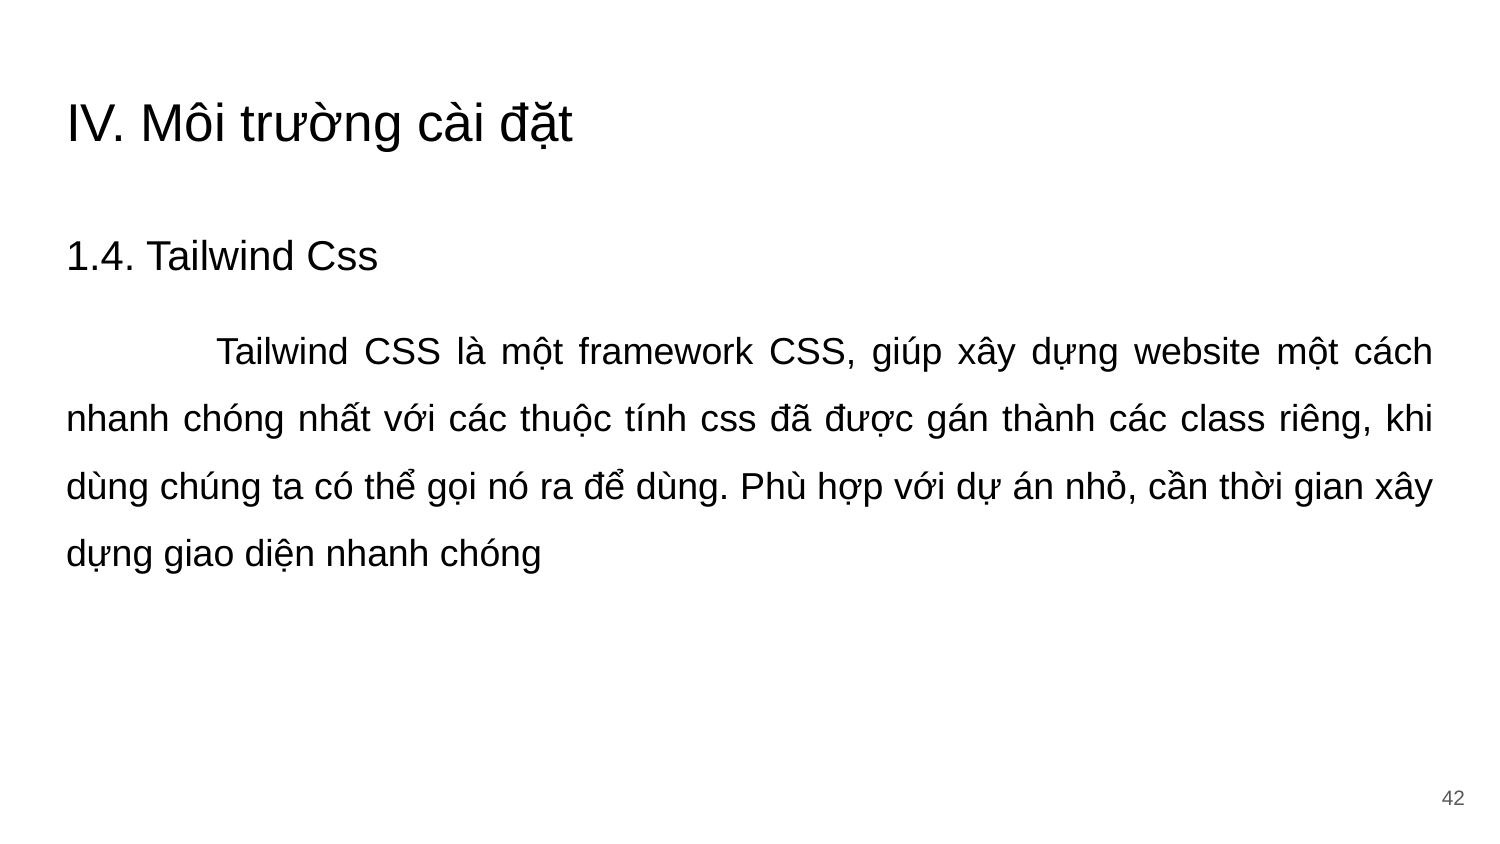

# IV. Môi trường cài đặt

1.4. Tailwind Css
	Tailwind CSS là một framework CSS, giúp xây dựng website một cách nhanh chóng nhất với các thuộc tính css đã được gán thành các class riêng, khi dùng chúng ta có thể gọi nó ra để dùng. Phù hợp với dự án nhỏ, cần thời gian xây dựng giao diện nhanh chóng
42